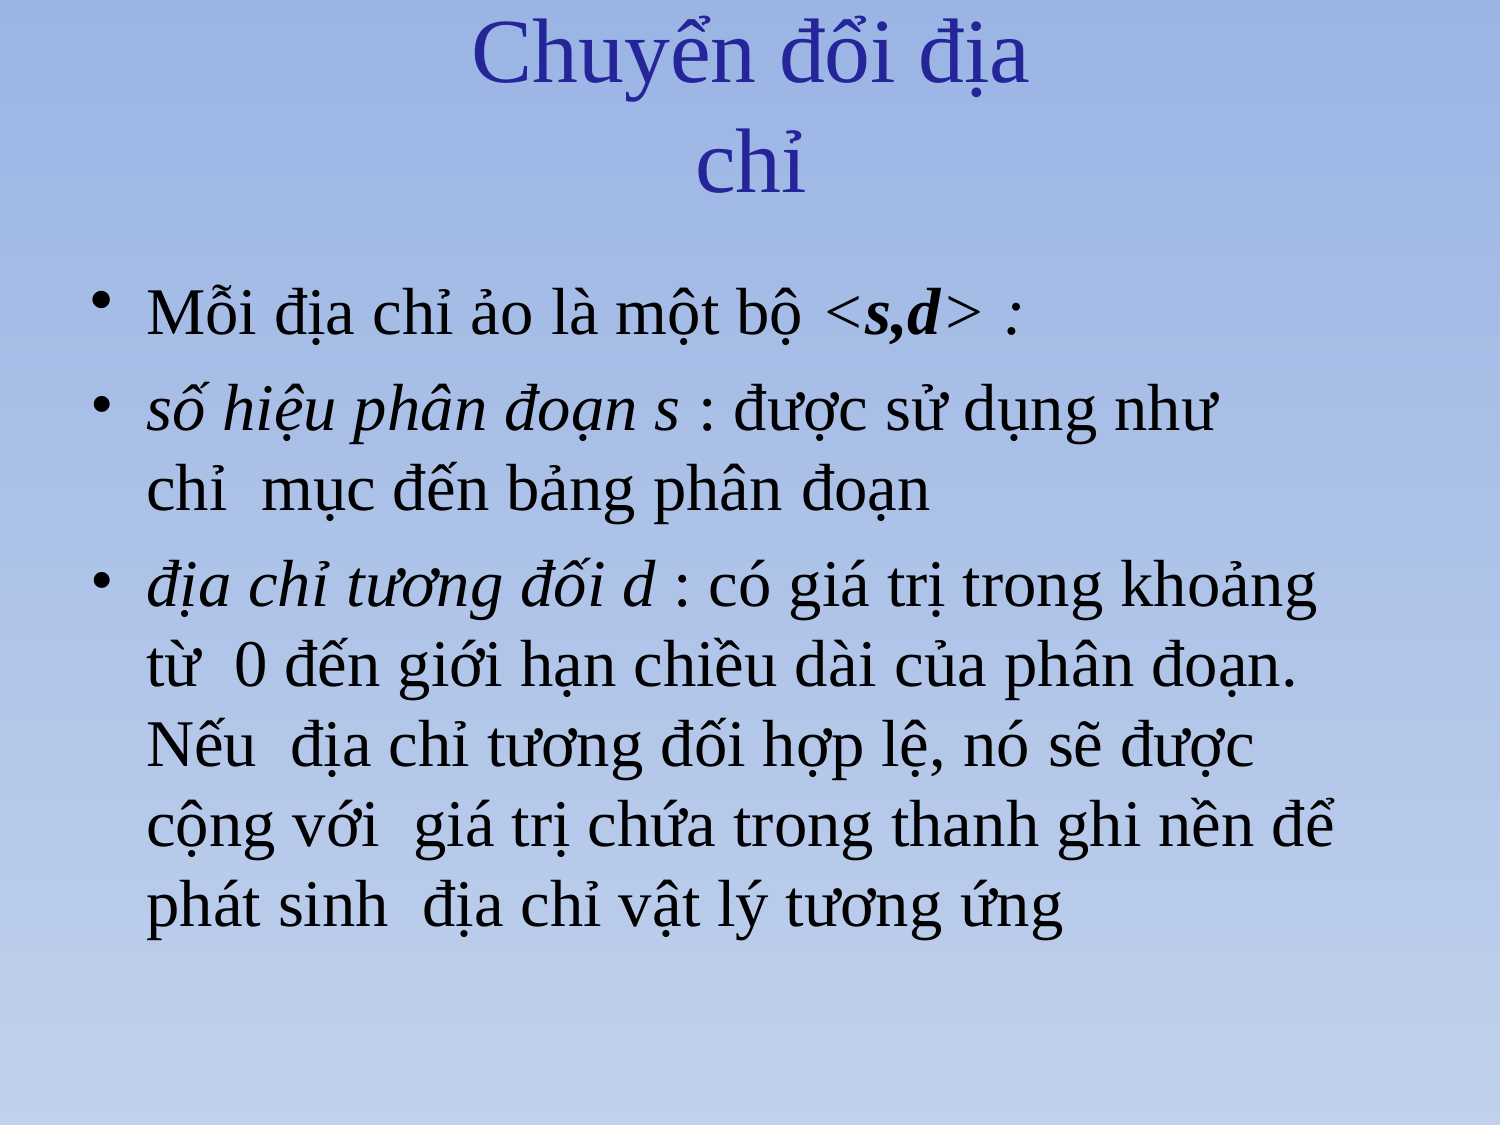

# Chuyển đổi địa chỉ
Mỗi địa chỉ ảo là một bộ <s,d> :
số hiệu phân đoạn s : được sử dụng như chỉ  mục đến bảng phân đoạn
địa chỉ tương đối d : có giá trị trong khoảng từ  0 đến giới hạn chiều dài của phân đoạn. Nếu  địa chỉ tương đối hợp lệ, nó sẽ được cộng với  giá trị chứa trong thanh ghi nền để phát sinh  địa chỉ vật lý tương ứng